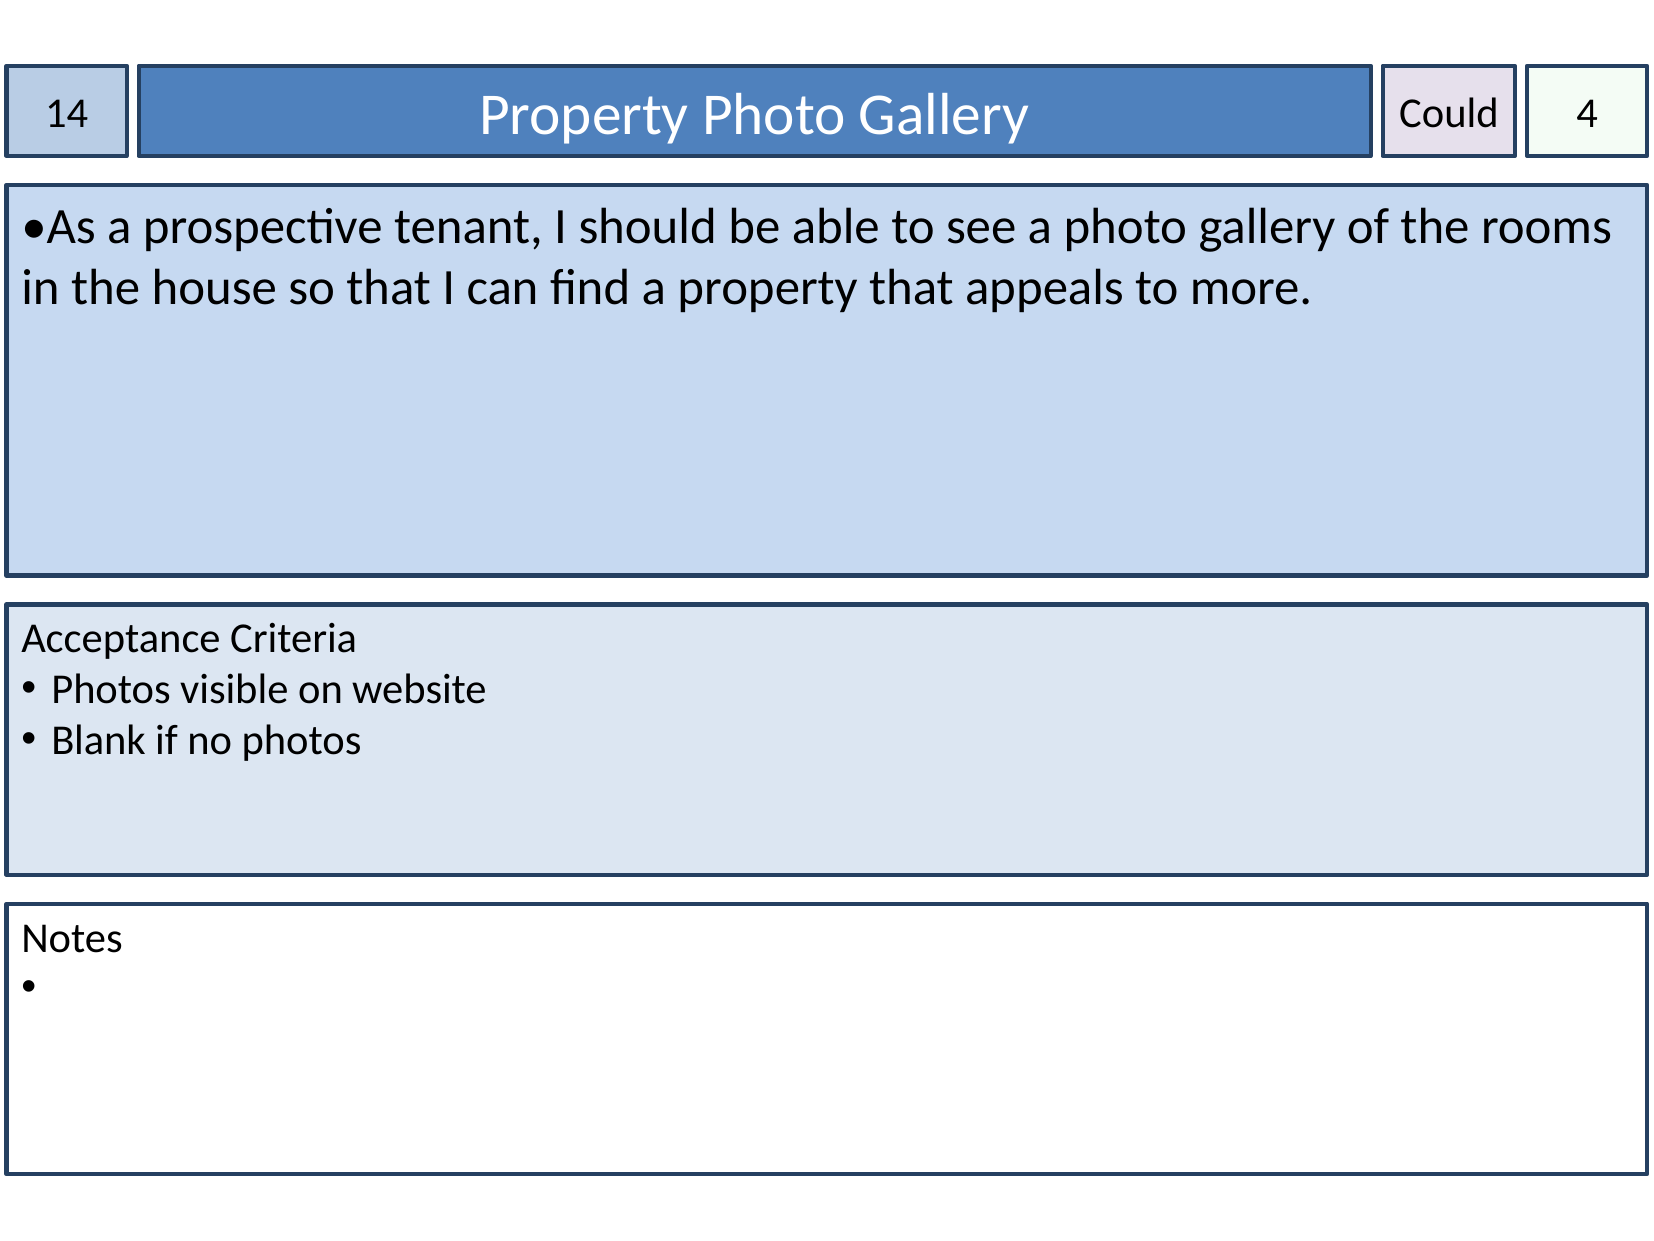

14
Property Photo Gallery
Could
4
•As a prospective tenant, I should be able to see a photo gallery of the rooms in the house so that I can find a property that appeals to more.
Acceptance Criteria
Photos visible on website
Blank if no photos
Notes